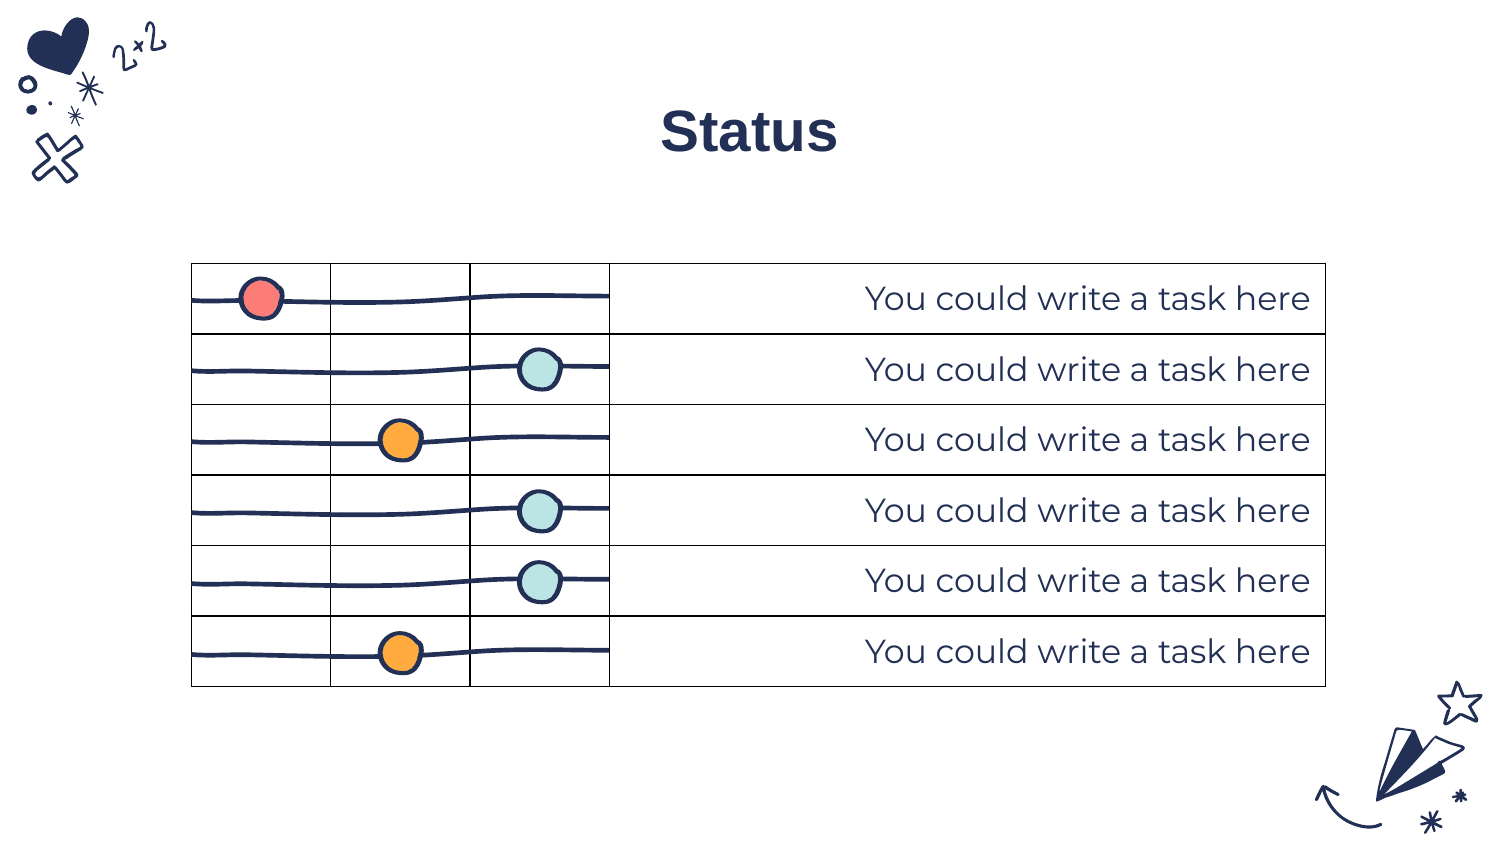

# Status
|  |  |  | You could write a task here |
| --- | --- | --- | --- |
|  |  |  | You could write a task here |
|  |  |  | You could write a task here |
|  |  |  | You could write a task here |
|  |  |  | You could write a task here |
|  |  |  | You could write a task here |